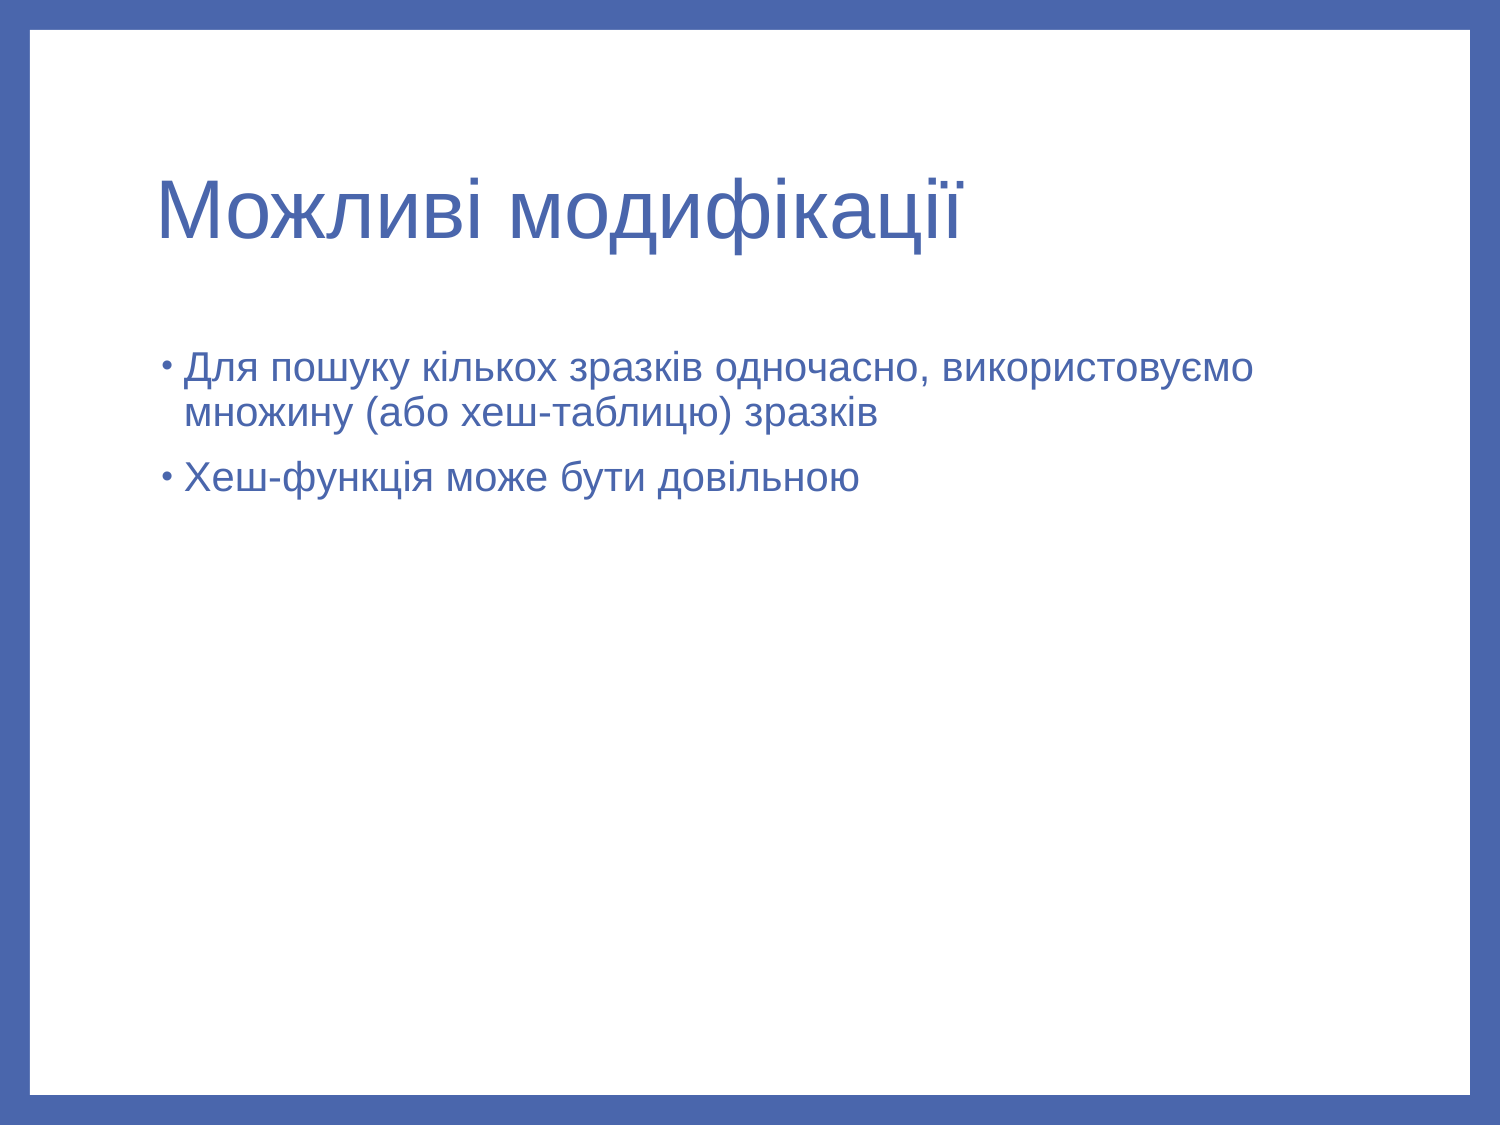

# Можливі модифікації
Для пошуку кількох зразків одночасно, використовуємо множину (або хеш-таблицю) зразків
Хеш-функція може бути довільною